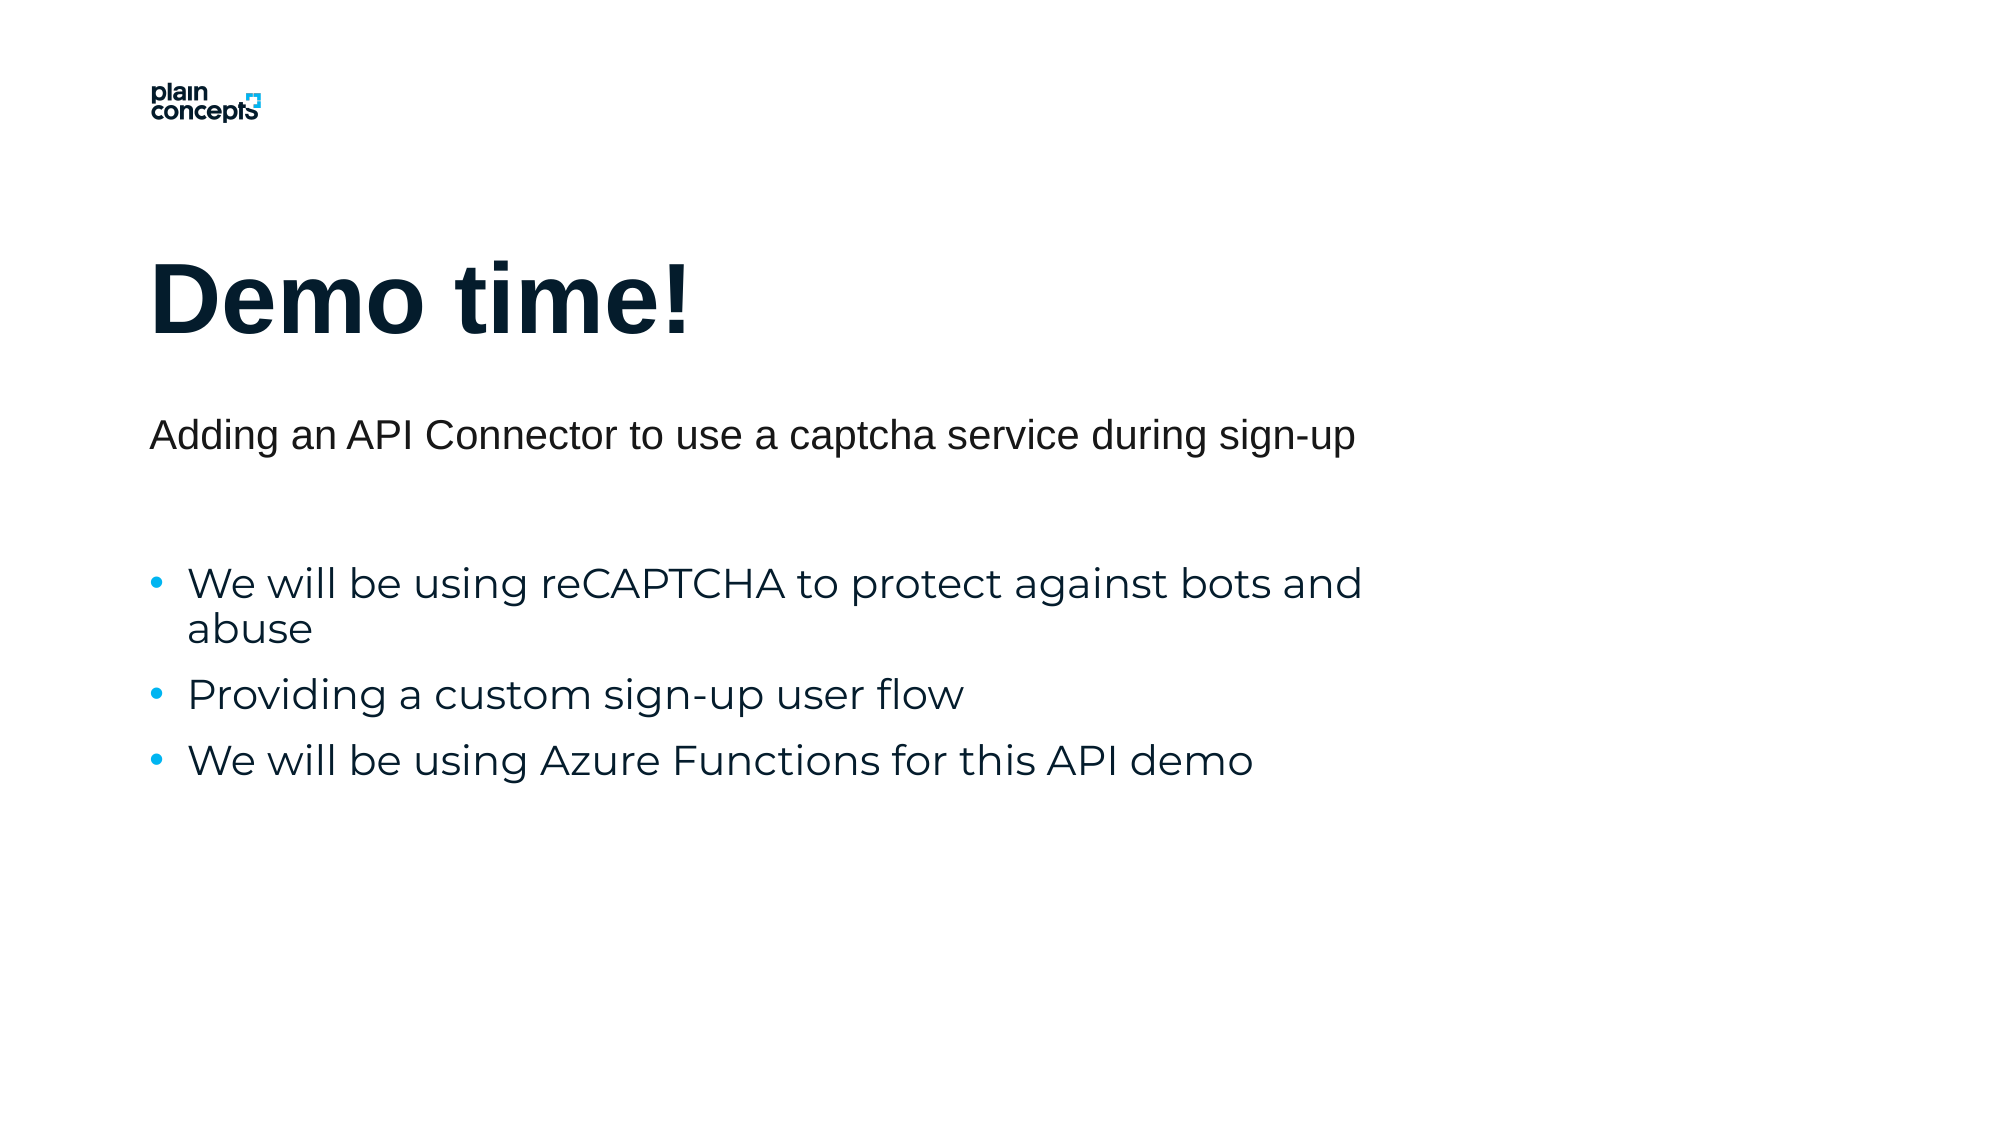

Demo time!
Adding an API Connector to use a captcha service during sign-up
We will be using reCAPTCHA to protect against bots and abuse
Providing a custom sign-up user flow
We will be using Azure Functions for this API demo